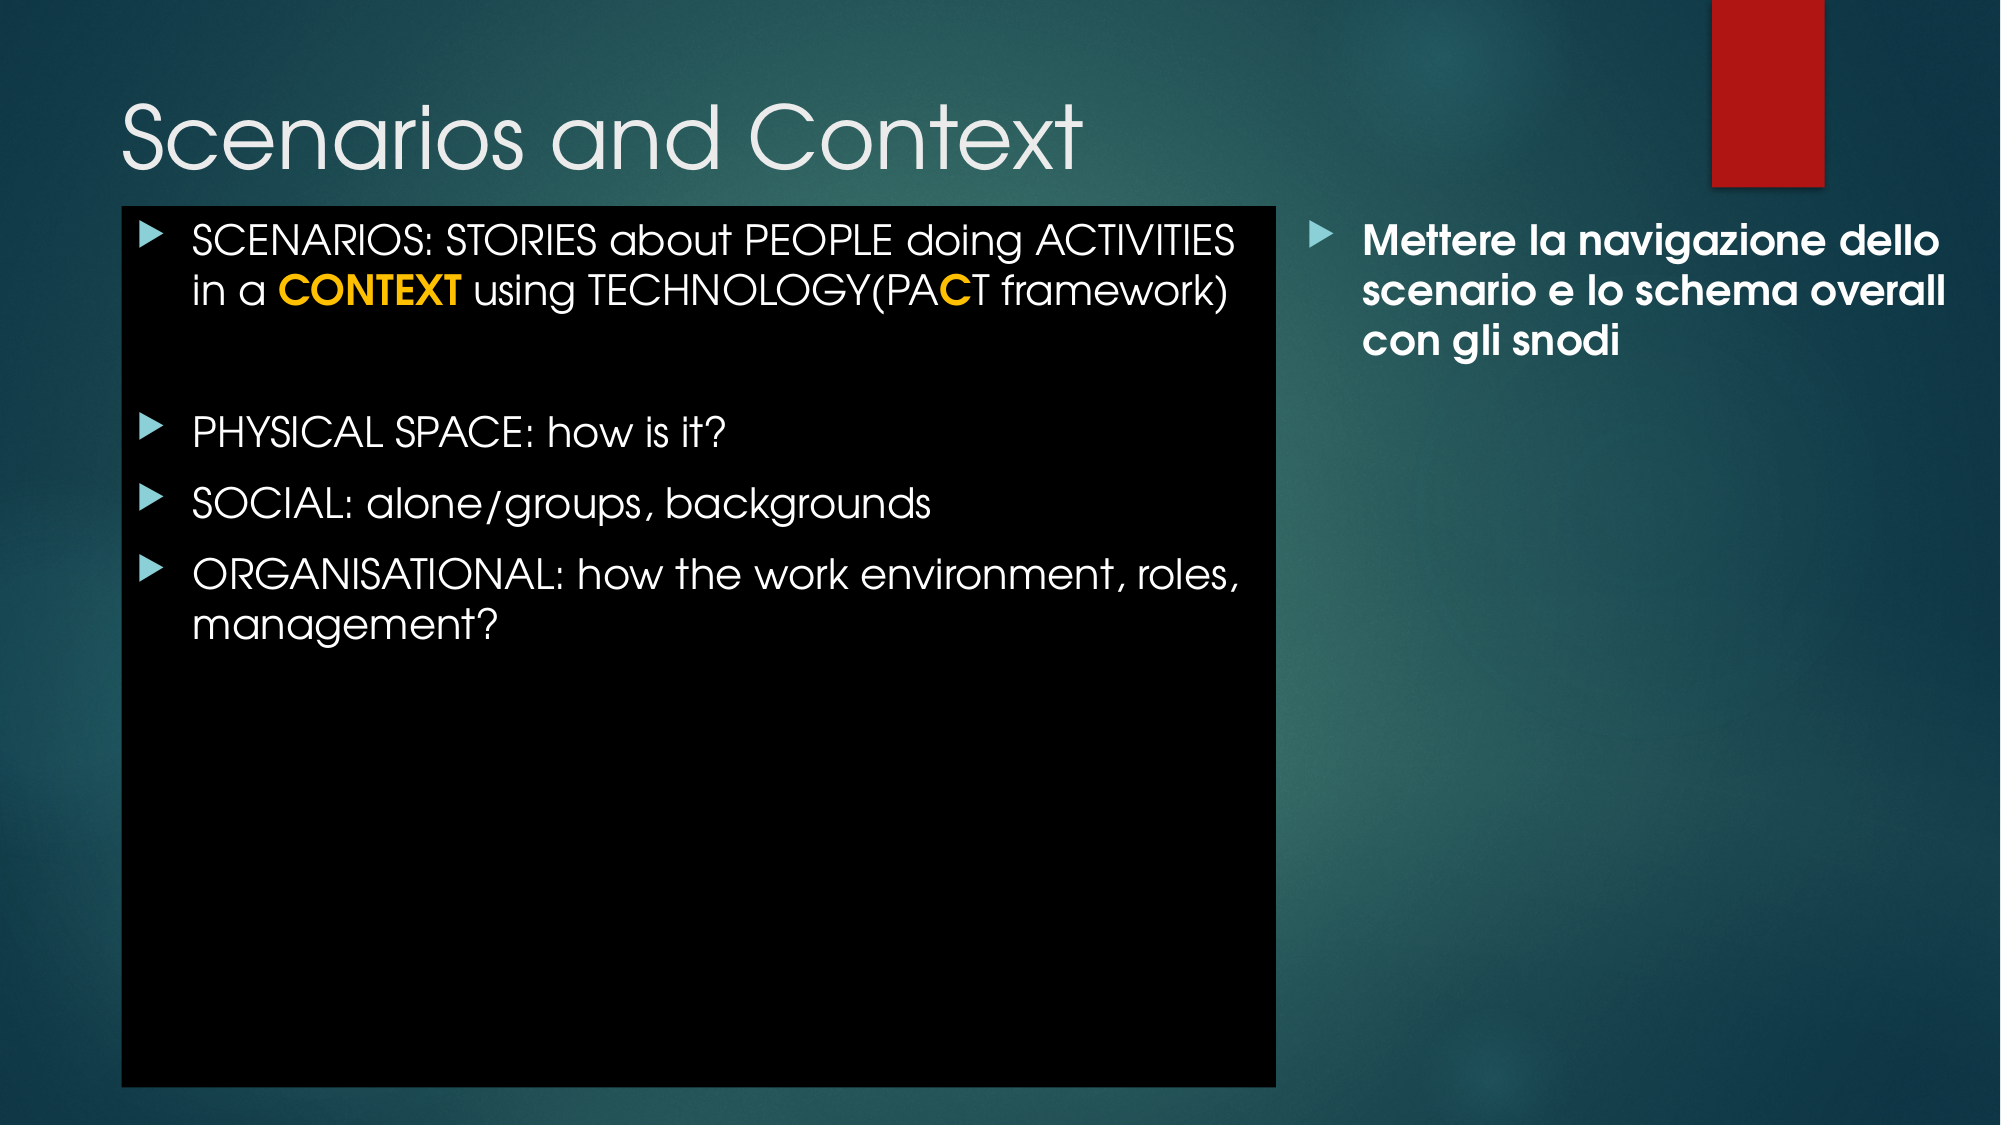

# Scenarios and Context
SCENARIOS: STORIES about PEOPLE doing ACTIVITIES in a CONTEXT using TECHNOLOGY(PACT framework)

PHYSICAL SPACE: how is it?
SOCIAL: alone/groups, backgrounds
ORGANISATIONAL: how the work environment, roles, management?
Mettere la navigazione dello scenario e lo schema overall con gli snodi